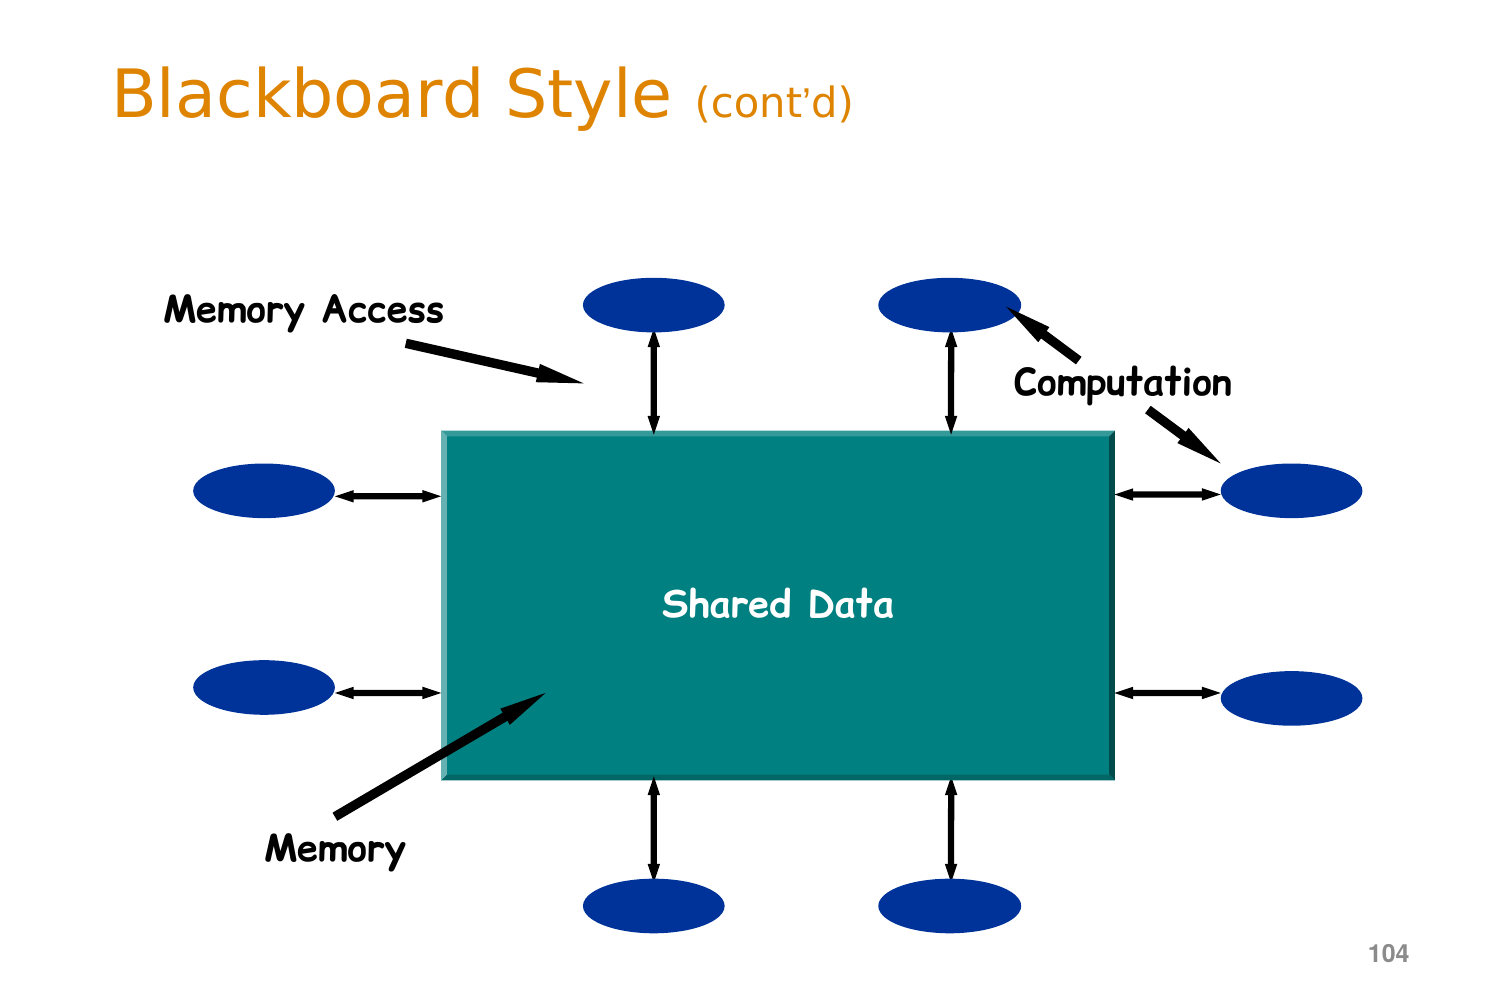

# Blackboard Style (cont’d)

Memory Access

Computation

Shared Data

Memory

104